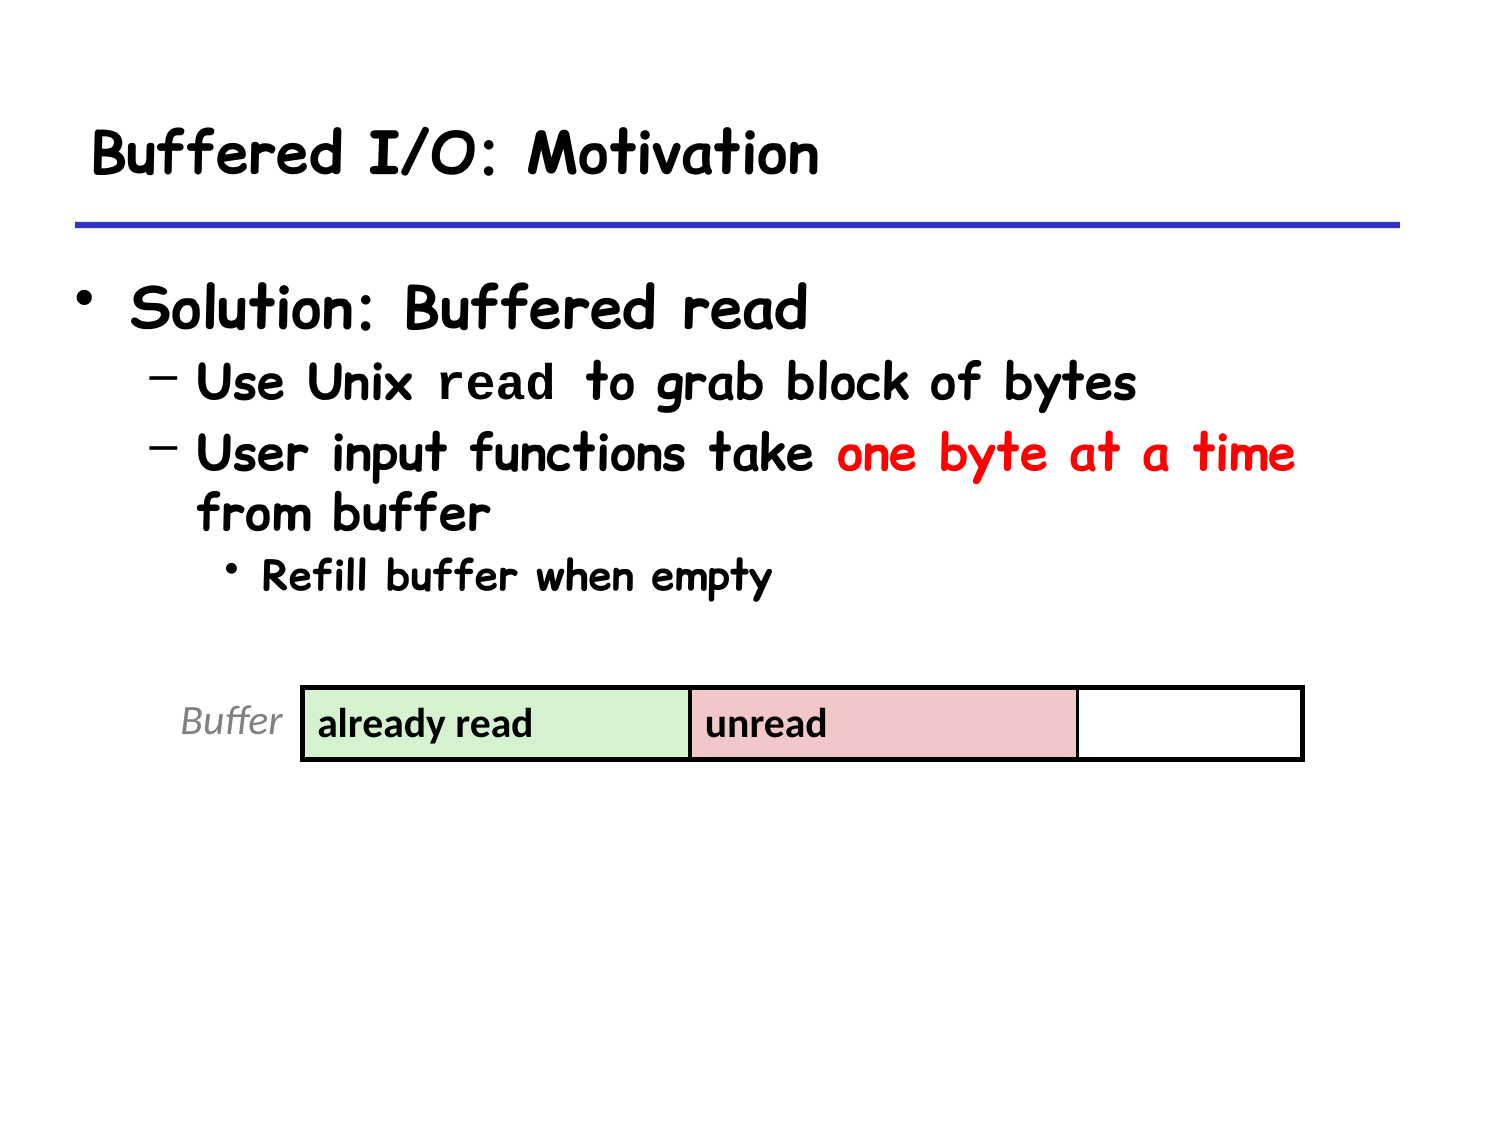

# Buffered I/O: Motivation
Solution: Buffered read
Use Unix read to grab block of bytes
User input functions take one byte at a time from buffer
Refill buffer when empty
already read

unread
Buffer